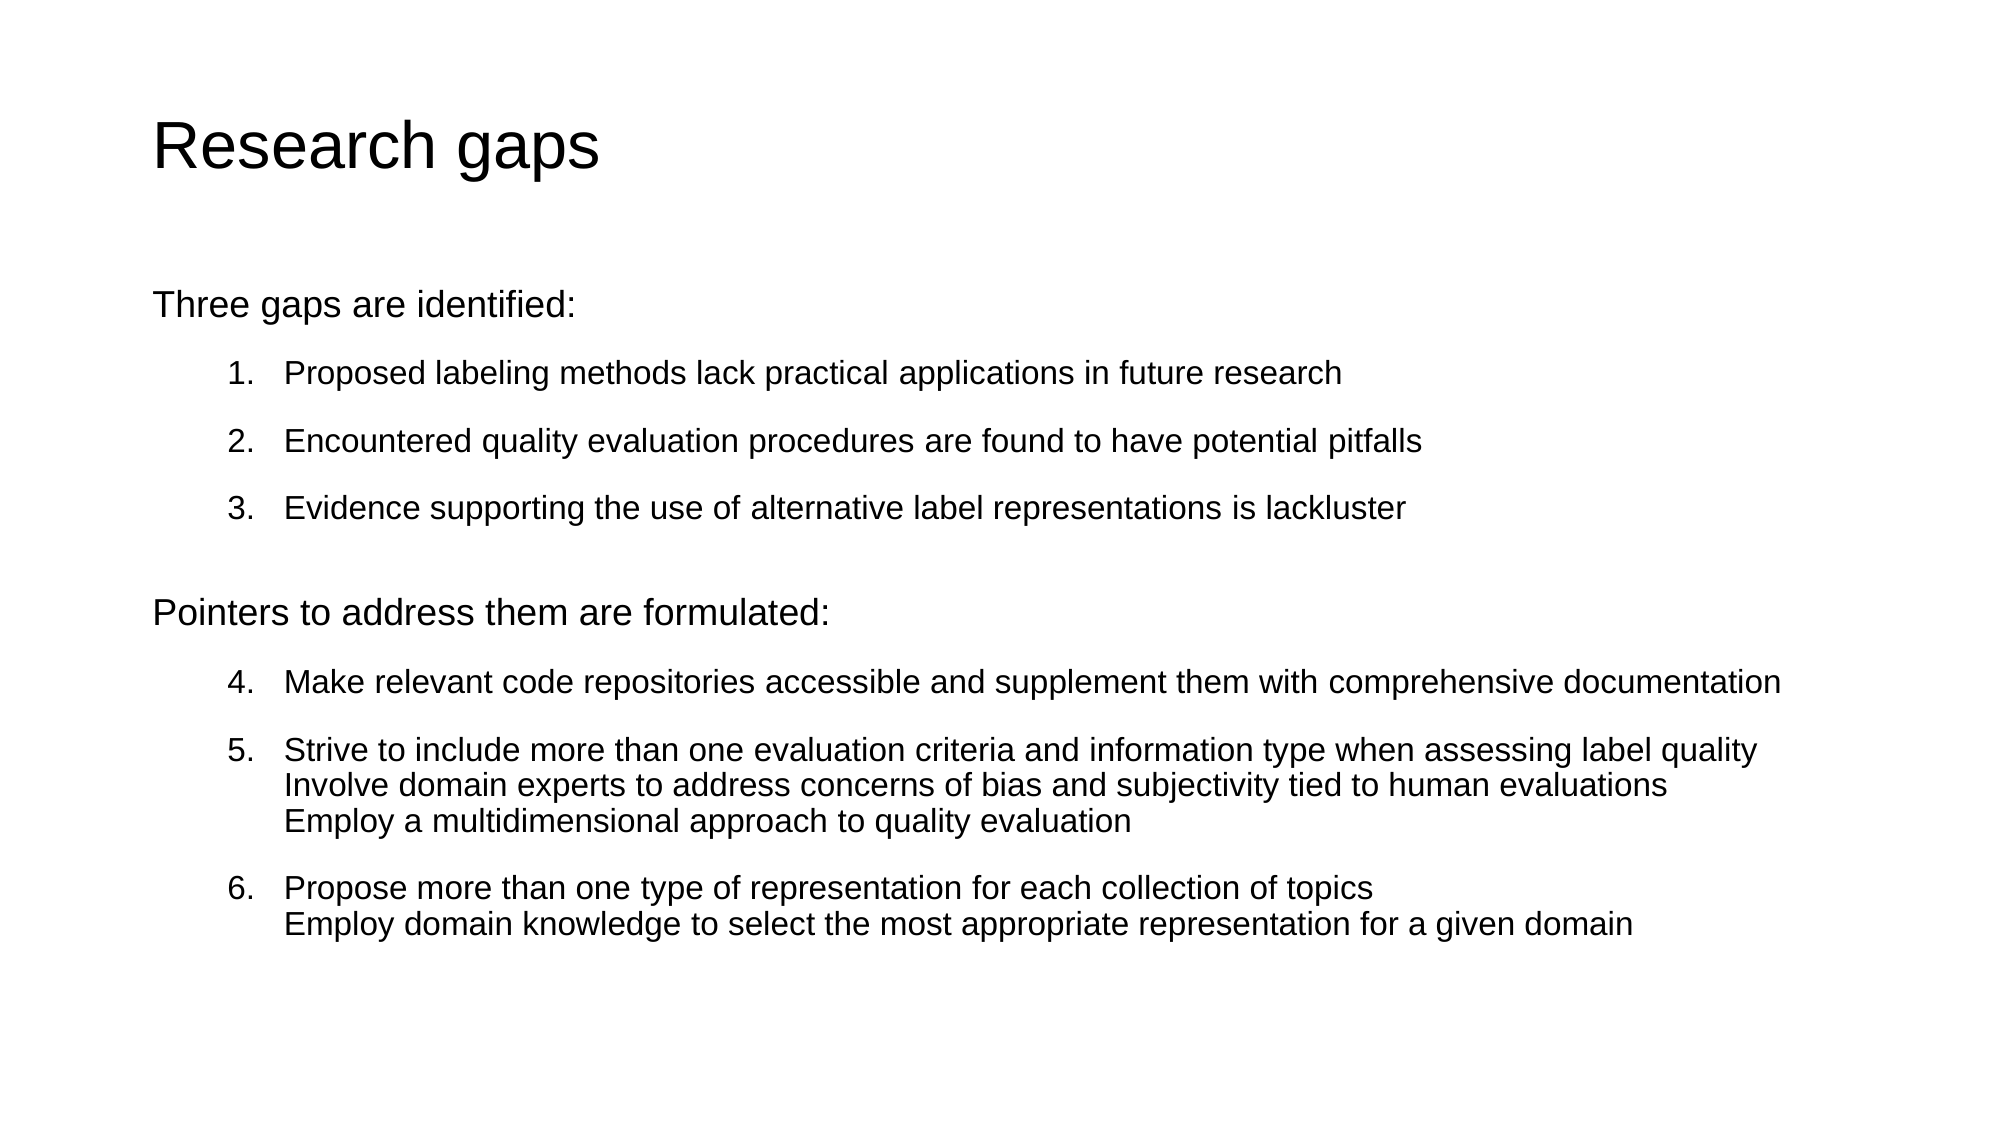

# Research gaps
Three gaps are identified:
Proposed labeling methods lack practical applications in future research
Encountered quality evaluation procedures are found to have potential pitfalls
Evidence supporting the use of alternative label representations is lackluster

Pointers to address them are formulated:
Make relevant code repositories accessible and supplement them with comprehensive documentation
Strive to include more than one evaluation criteria and information type when assessing label quality
Involve domain experts to address concerns of bias and subjectivity tied to human evaluations
Employ a multidimensional approach to quality evaluation
Propose more than one type of representation for each collection of topics
Employ domain knowledge to select the most appropriate representation for a given domain